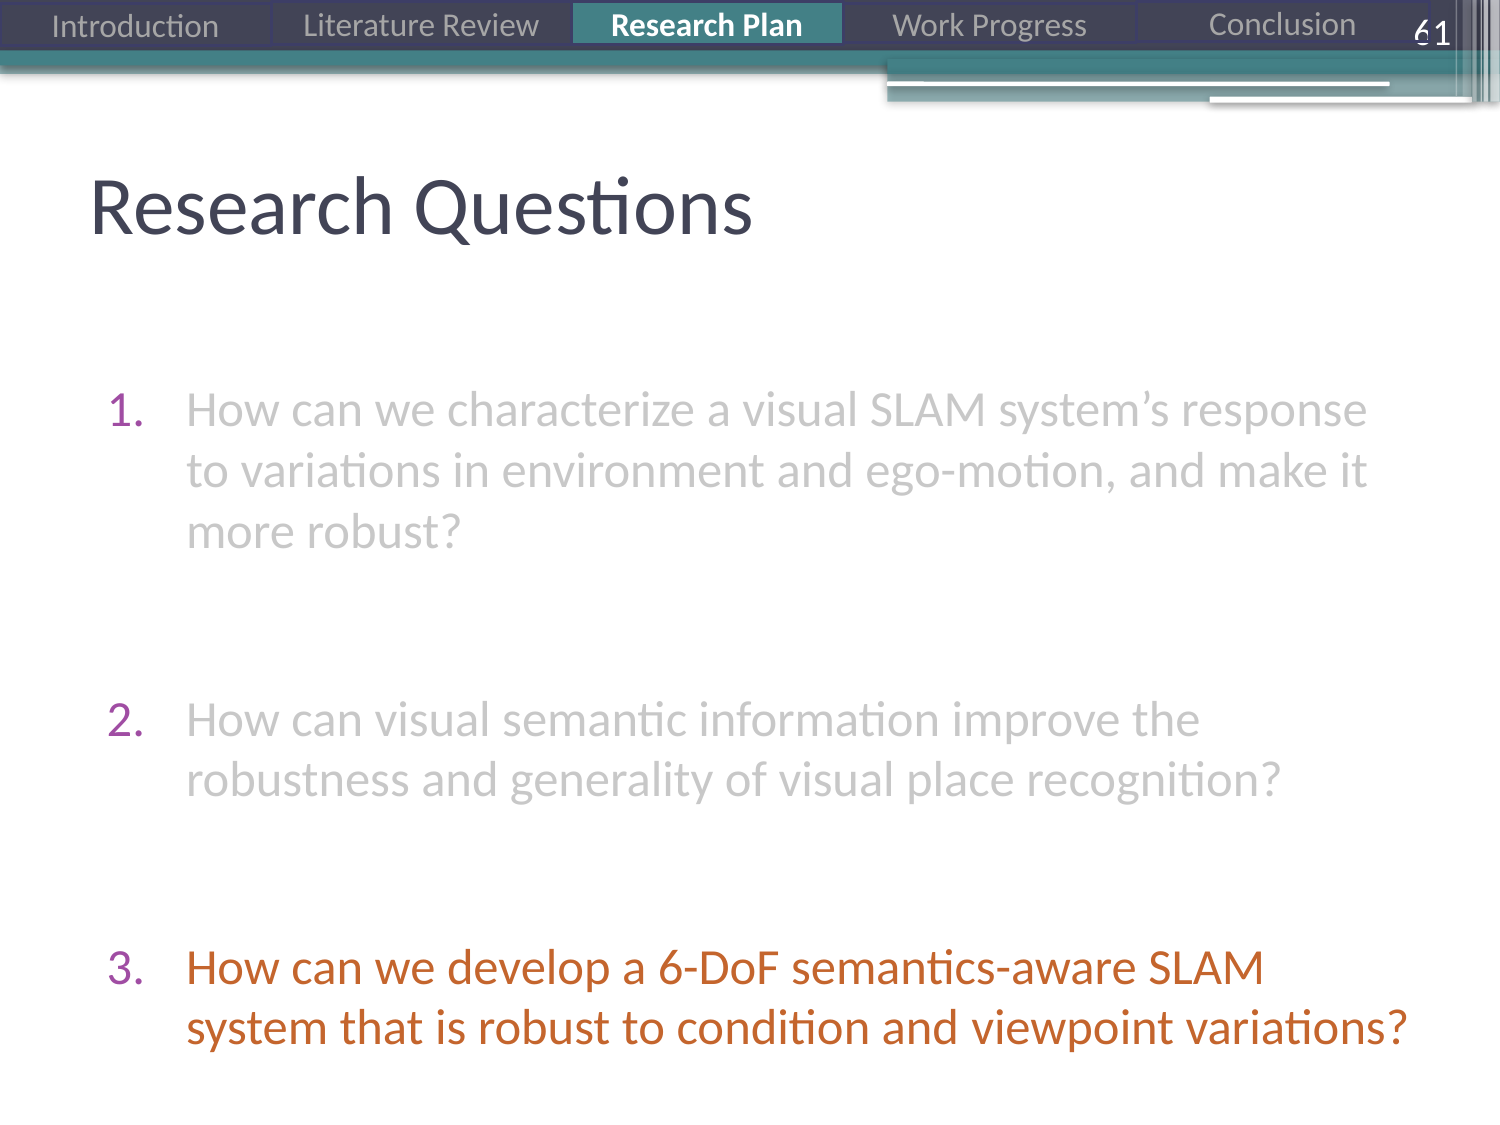

61
# Research Questions
How can we characterize a visual SLAM system’s response to variations in environment and ego-motion, and make it more robust?
How can visual semantic information improve the robustness and generality of visual place recognition?
How can we develop a 6-DoF semantics-aware SLAM system that is robust to condition and viewpoint variations?